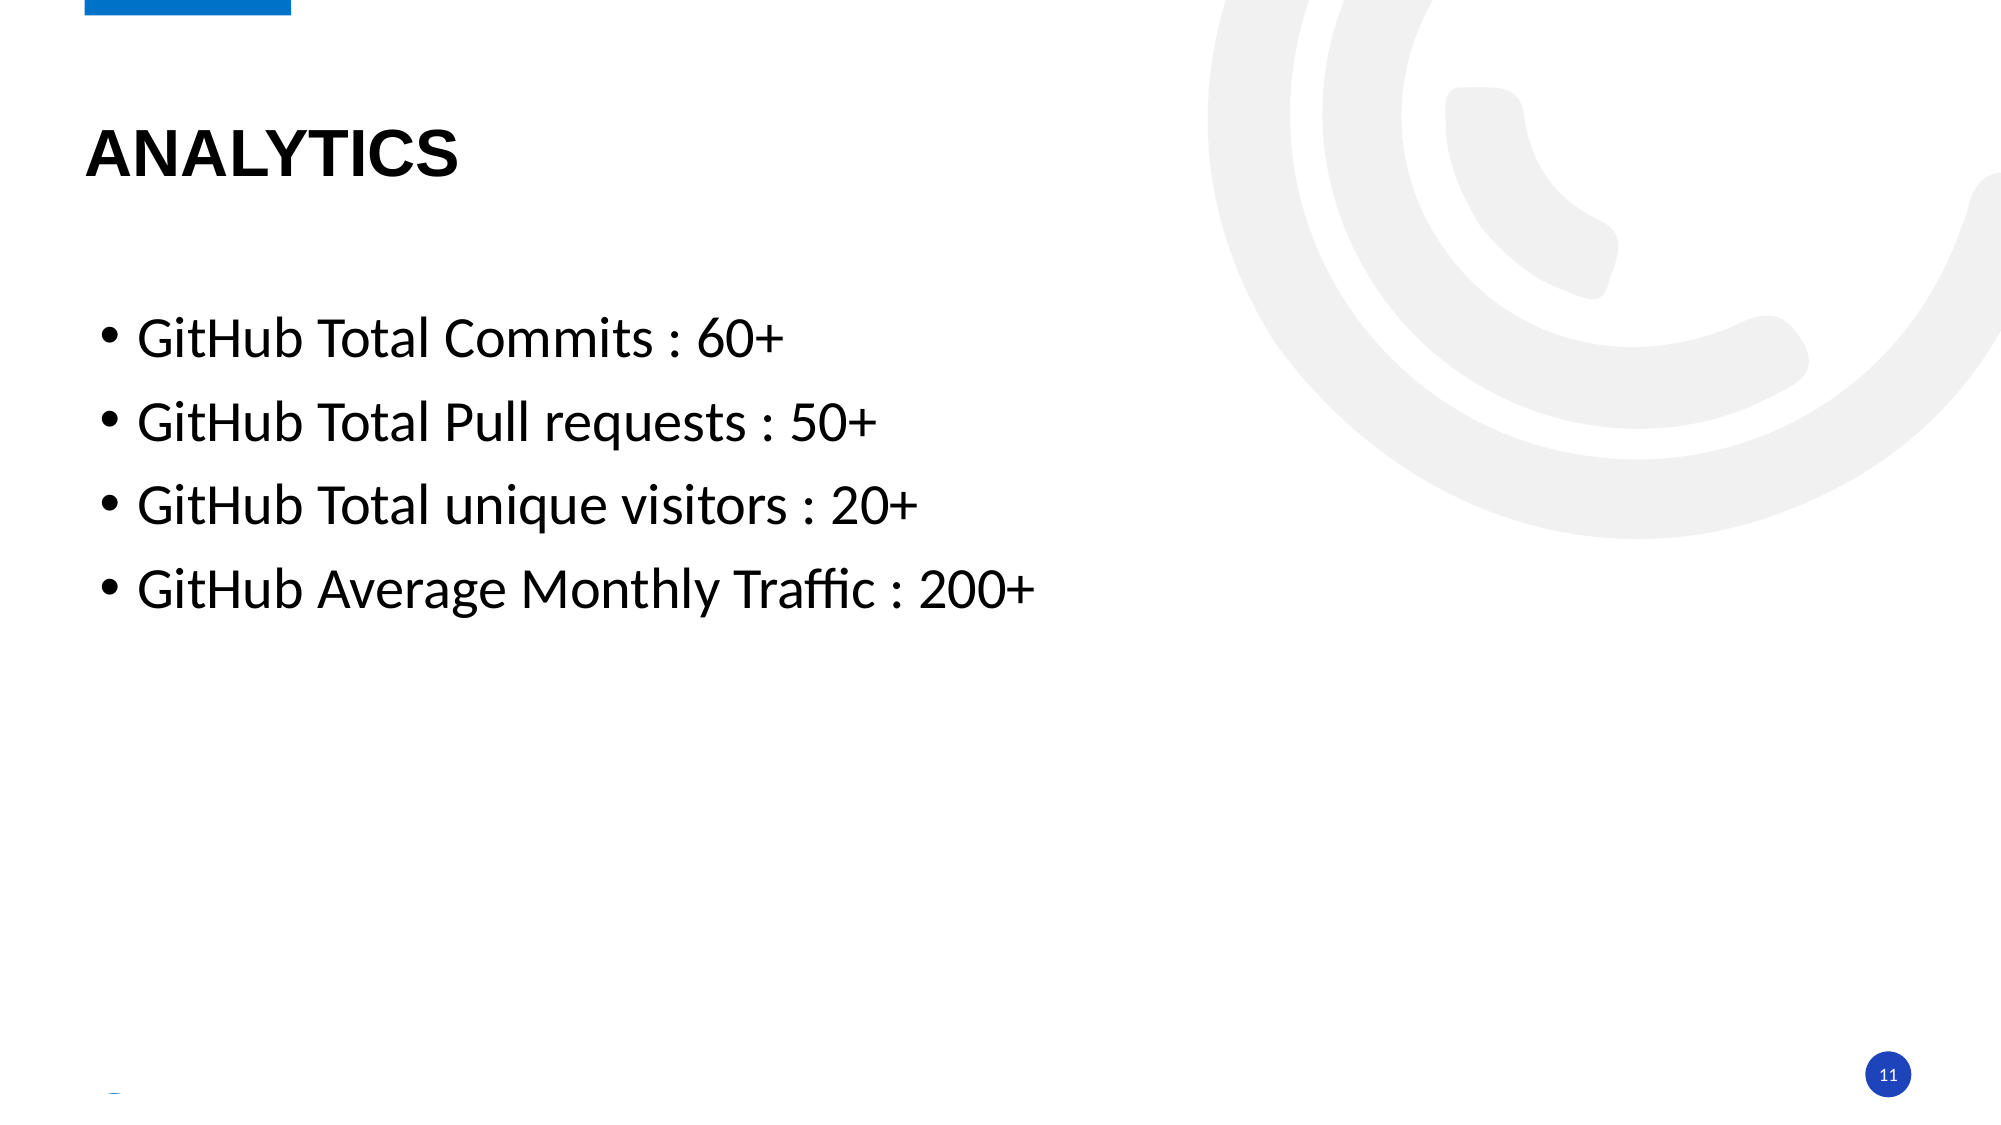

# Analytics
GitHub Total Commits : 60+
GitHub Total Pull requests : 50+
GitHub Total unique visitors : 20+
GitHub Average Monthly Traffic : 200+

11